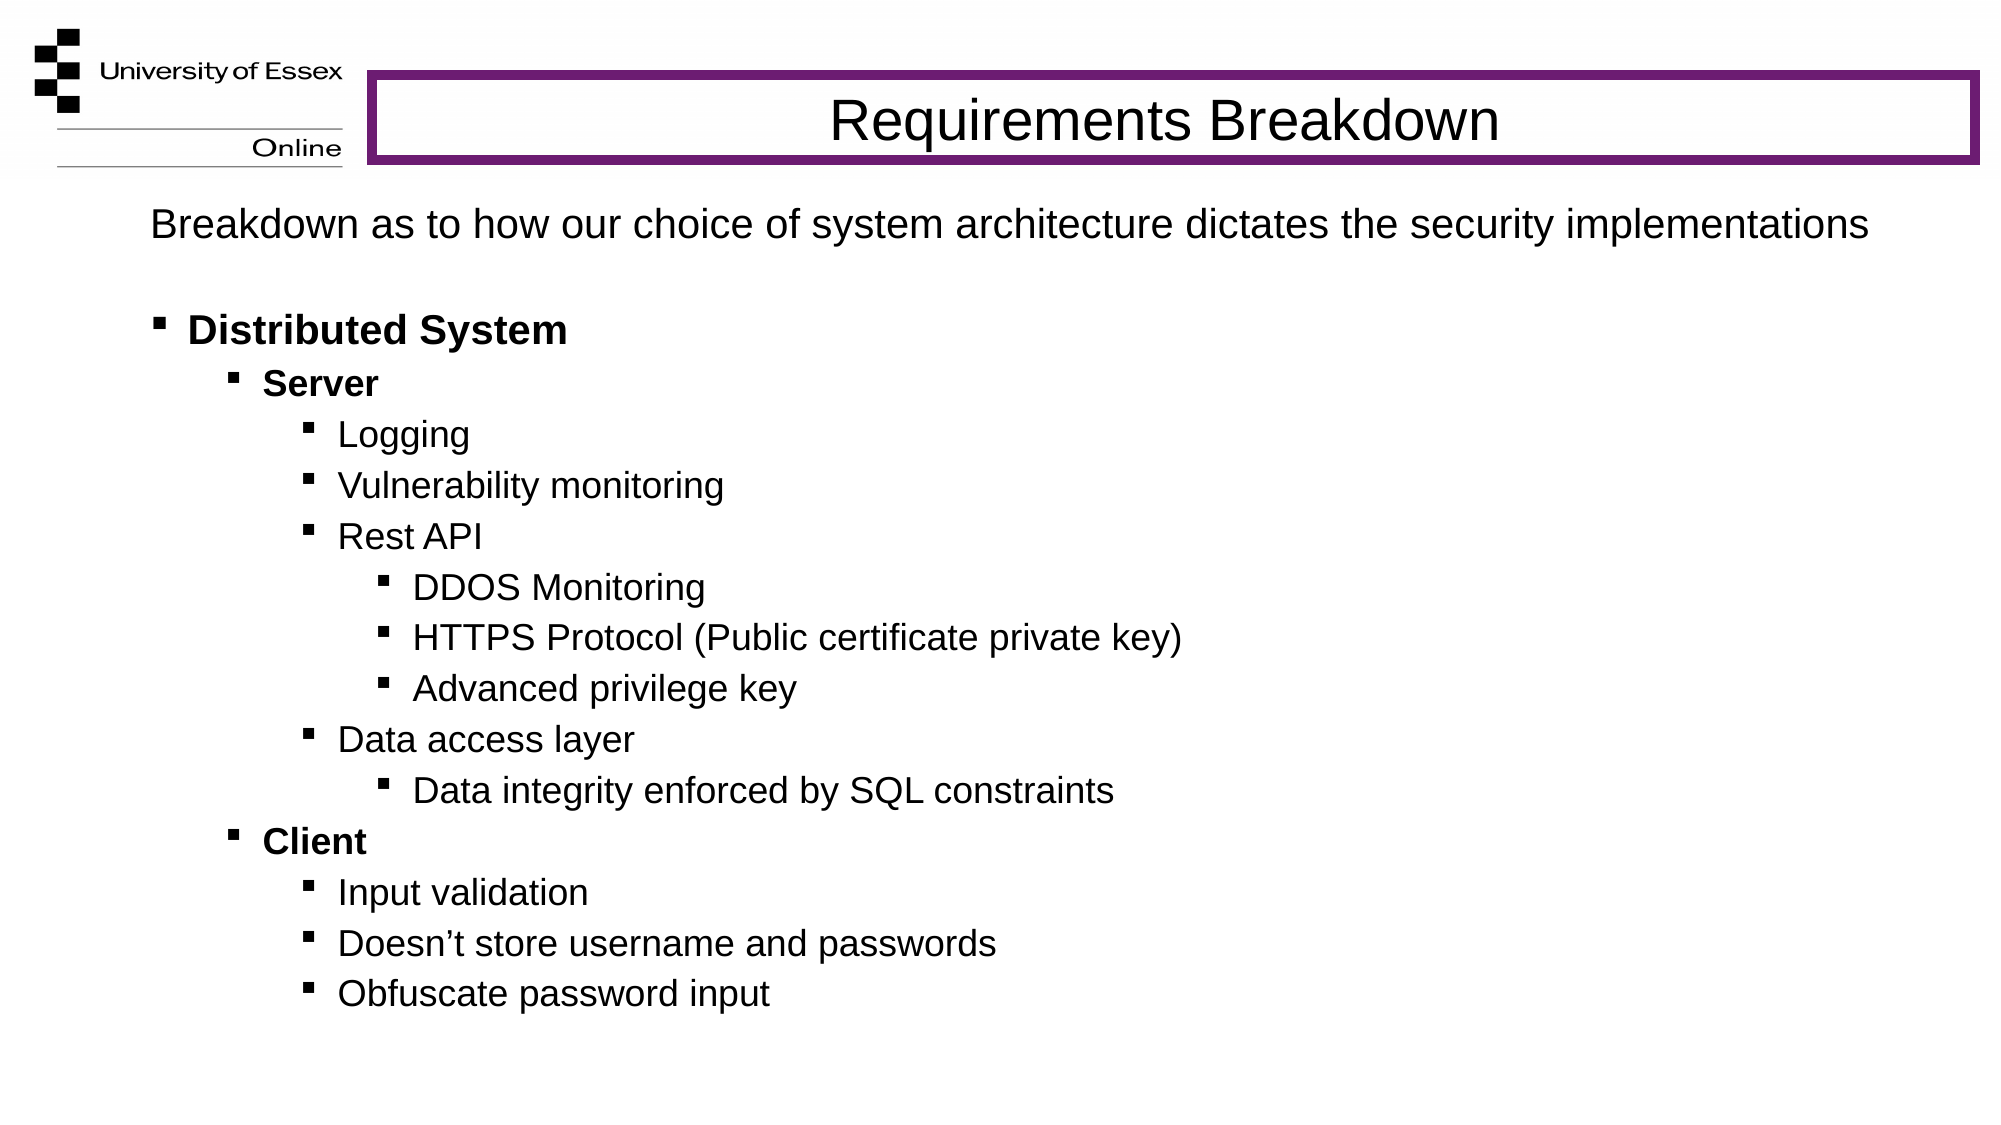

Requirements Breakdown
Breakdown as to how our choice of system architecture dictates the security implementations

Distributed System
Server
Logging
Vulnerability monitoring
Rest API
DDOS Monitoring
HTTPS Protocol (Public certificate private key)
Advanced privilege key
Data access layer
Data integrity enforced by SQL constraints
Client
Input validation
Doesn’t store username and passwords
Obfuscate password input